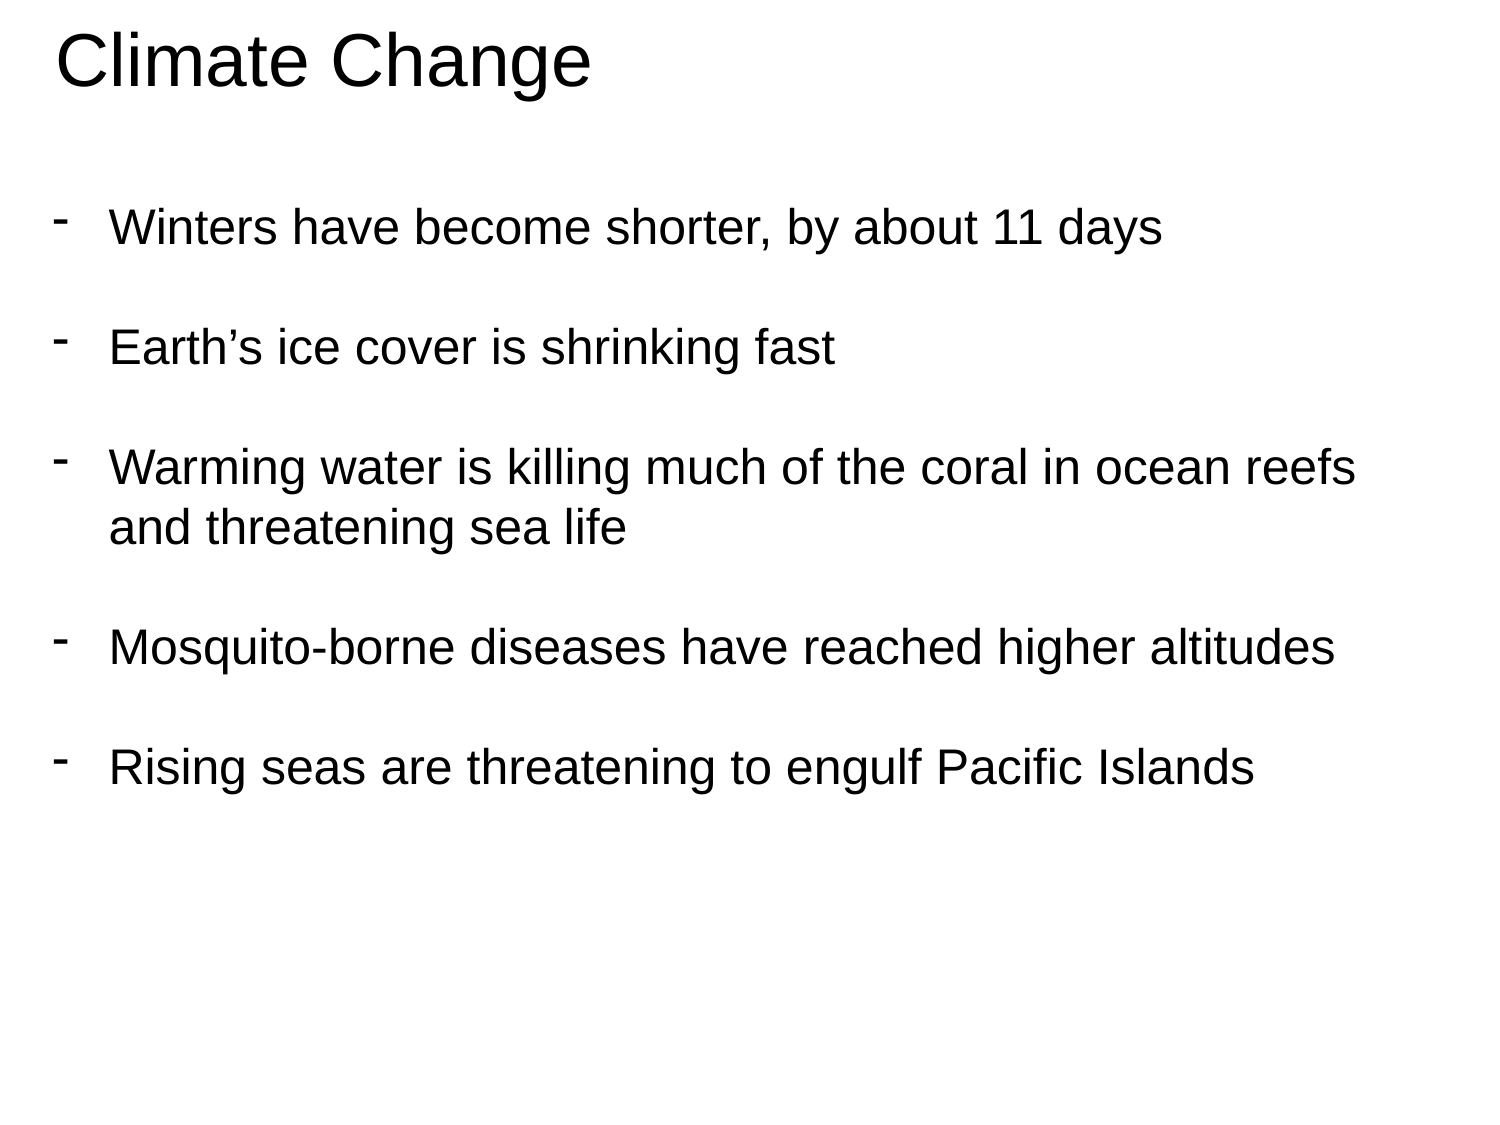

# Climate Change
Winters have become shorter, by about 11 days

Earth’s ice cover is shrinking fast

Warming water is killing much of the coral in ocean reefs and threatening sea life

Mosquito-borne diseases have reached higher altitudes

Rising seas are threatening to engulf Pacific Islands